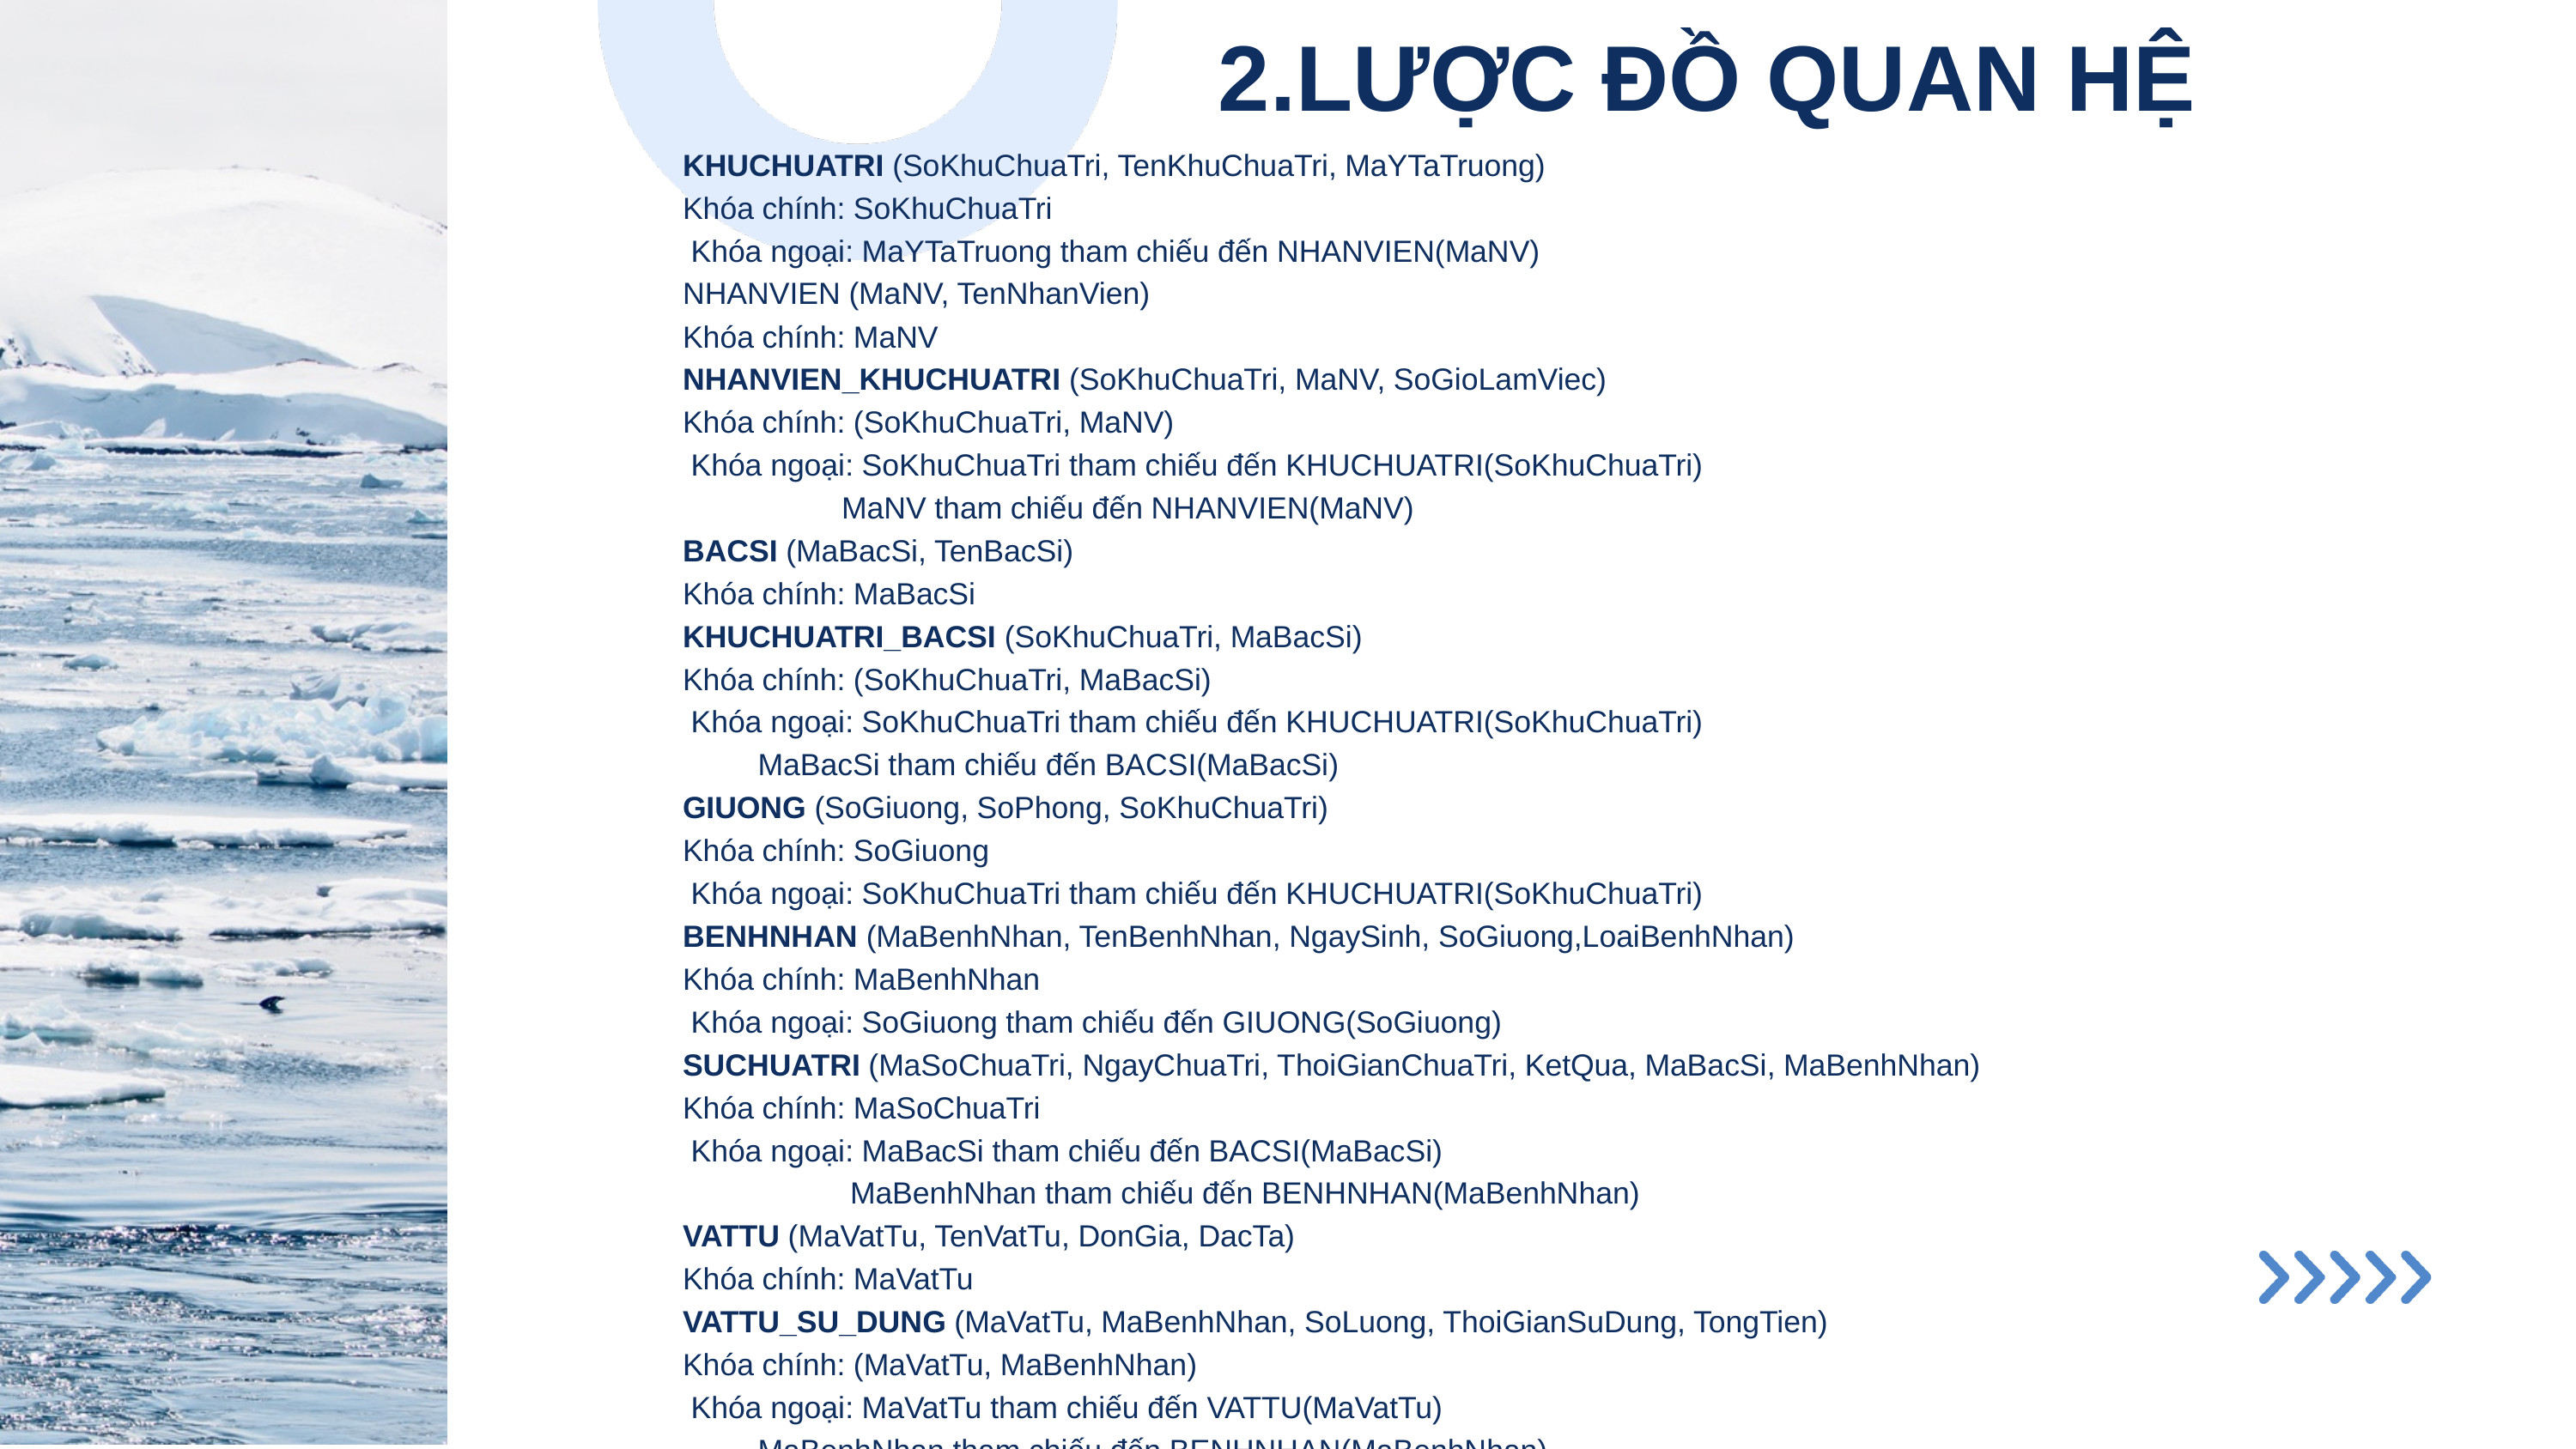

2.LƯỢC ĐỒ QUAN HỆ
KHUCHUATRI (SoKhuChuaTri, TenKhuChuaTri, MaYTaTruong)
Khóa chính: SoKhuChuaTri
 Khóa ngoại: MaYTaTruong tham chiếu đến NHANVIEN(MaNV)
NHANVIEN (MaNV, TenNhanVien)
Khóa chính: MaNV
NHANVIEN_KHUCHUATRI (SoKhuChuaTri, MaNV, SoGioLamViec)
Khóa chính: (SoKhuChuaTri, MaNV)
 Khóa ngoại: SoKhuChuaTri tham chiếu đến KHUCHUATRI(SoKhuChuaTri)
                   MaNV tham chiếu đến NHANVIEN(MaNV)
BACSI (MaBacSi, TenBacSi)
Khóa chính: MaBacSi
KHUCHUATRI_BACSI (SoKhuChuaTri, MaBacSi)
Khóa chính: (SoKhuChuaTri, MaBacSi)
 Khóa ngoại: SoKhuChuaTri tham chiếu đến KHUCHUATRI(SoKhuChuaTri)
         MaBacSi tham chiếu đến BACSI(MaBacSi)
GIUONG (SoGiuong, SoPhong, SoKhuChuaTri)
Khóa chính: SoGiuong
 Khóa ngoại: SoKhuChuaTri tham chiếu đến KHUCHUATRI(SoKhuChuaTri)
BENHNHAN (MaBenhNhan, TenBenhNhan, NgaySinh, SoGiuong,LoaiBenhNhan)
Khóa chính: MaBenhNhan
 Khóa ngoại: SoGiuong tham chiếu đến GIUONG(SoGiuong)
SUCHUATRI (MaSoChuaTri, NgayChuaTri, ThoiGianChuaTri, KetQua, MaBacSi, MaBenhNhan)
Khóa chính: MaSoChuaTri
 Khóa ngoại: MaBacSi tham chiếu đến BACSI(MaBacSi)
                    MaBenhNhan tham chiếu đến BENHNHAN(MaBenhNhan)
VATTU (MaVatTu, TenVatTu, DonGia, DacTa)
Khóa chính: MaVatTu
VATTU_SU_DUNG (MaVatTu, MaBenhNhan, SoLuong, ThoiGianSuDung, TongTien)
Khóa chính: (MaVatTu, MaBenhNhan)
 Khóa ngoại: MaVatTu tham chiếu đến VATTU(MaVatTu)
         MaBenhNhan tham chiếu đến BENHNHAN(MaBenhNhan)